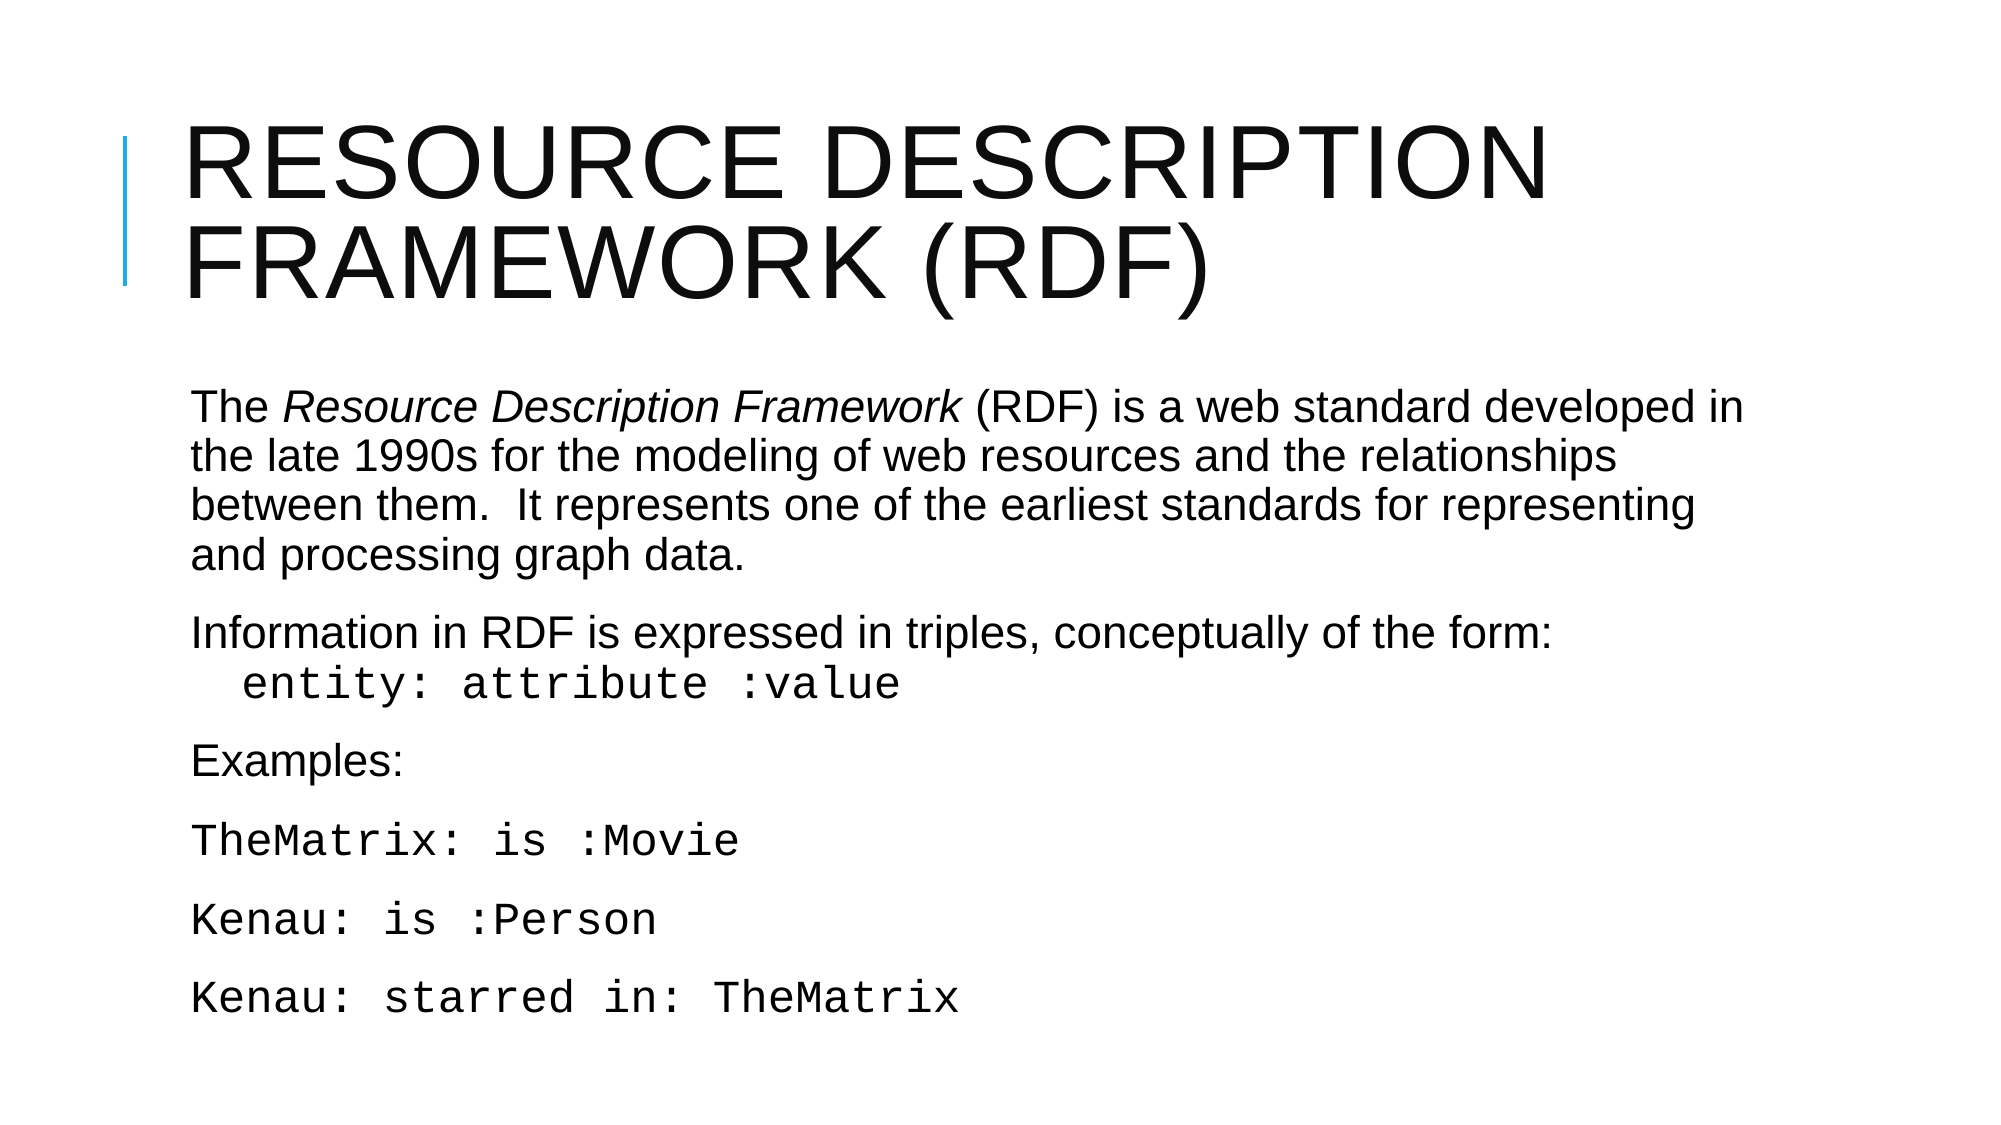

# Resource Description Framework (RDF)
The Resource Description Framework (RDF) is a web standard developed in the late 1990s for the modeling of web resources and the relationships between them.  It represents one of the earliest standards for representing and processing graph data.
Information in RDF is expressed in triples, conceptually of the form:                    entity: attribute :value
Examples:
TheMatrix: is :Movie
Kenau: is :Person
Kenau: starred in: TheMatrix